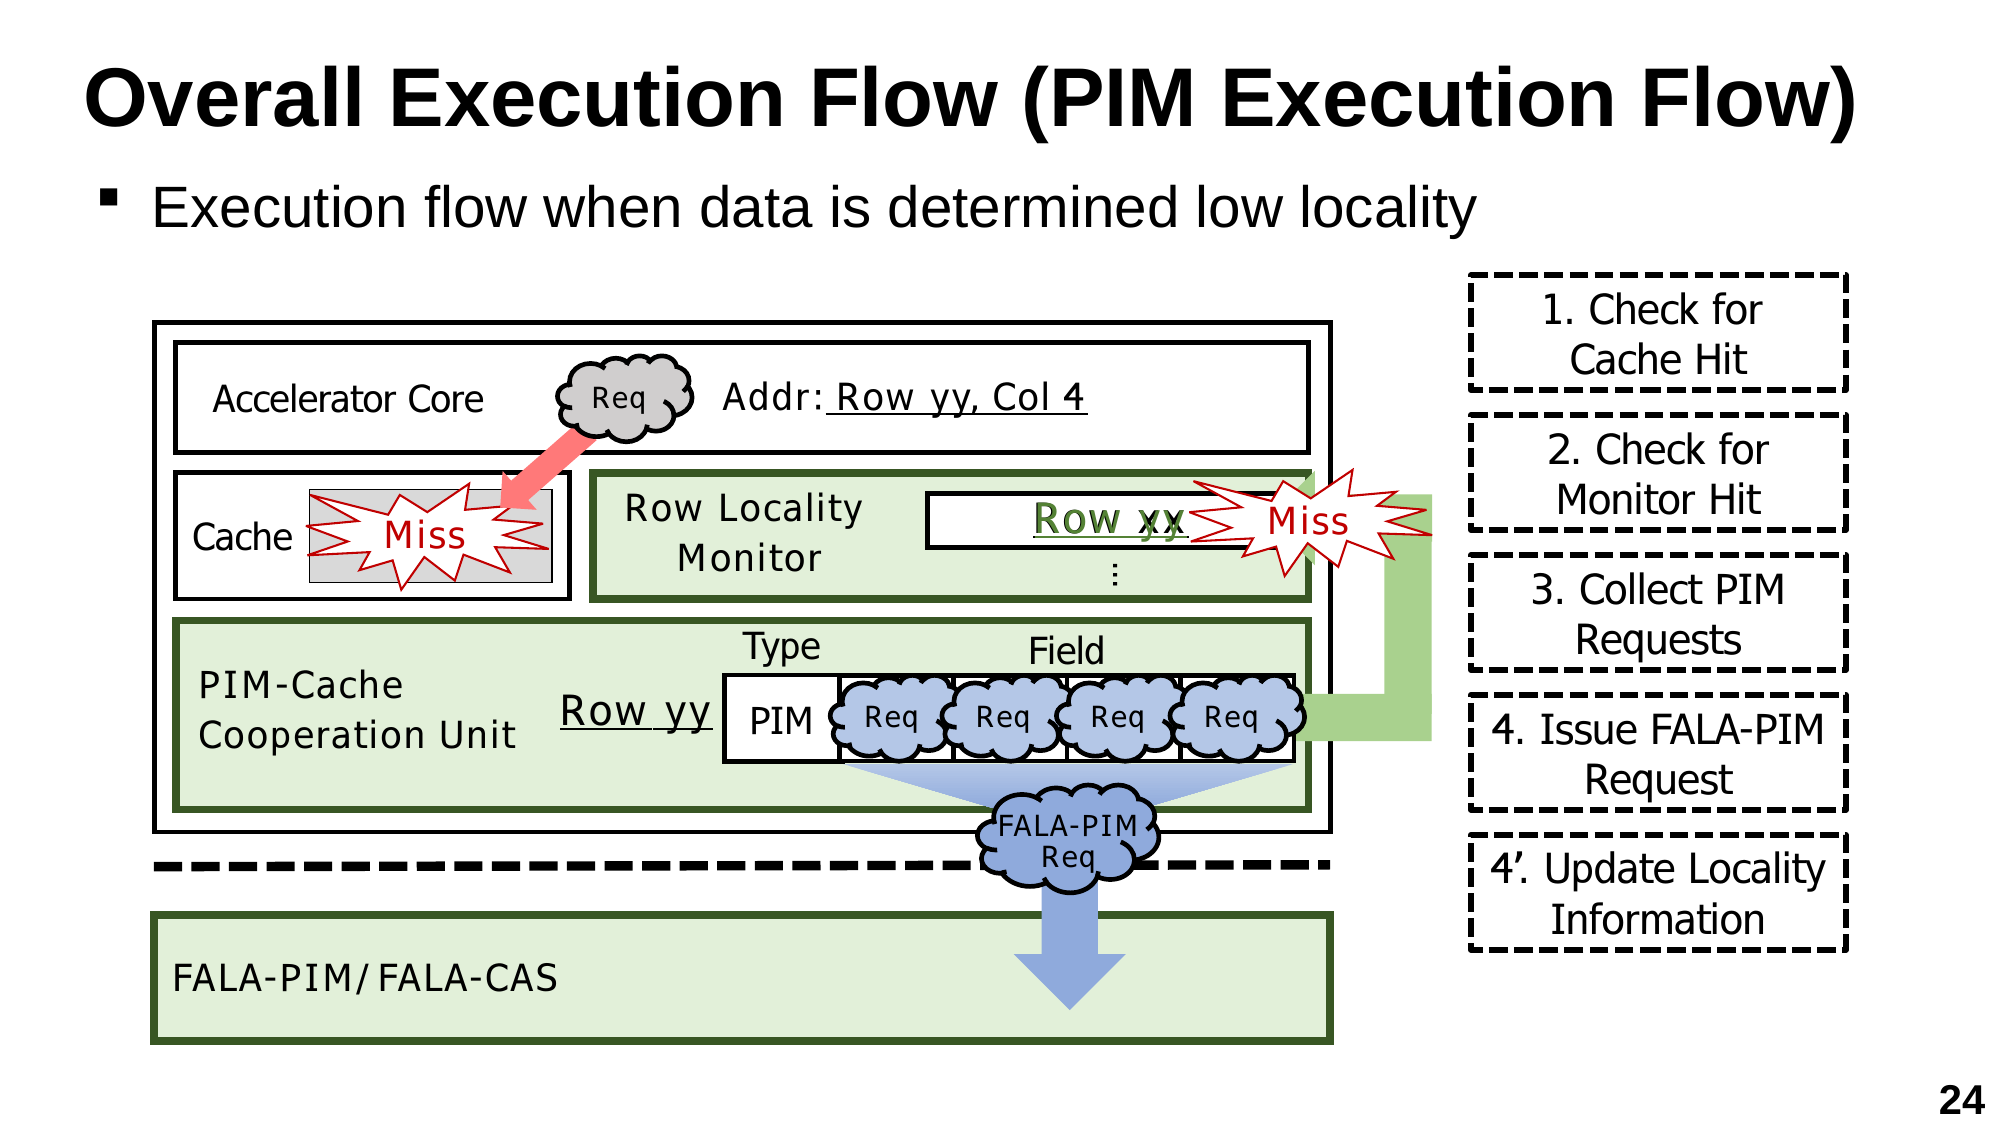

# Overall Execution Flow (PIM Execution Flow)
Execution flow when data is determined low locality
1. Check for
Cache Hit

Req
 Addr: Row yy, Col 4
Accelerator Core

2. Check for Monitor Hit
Miss

Miss

Row xx
Row yy
Row Locality
Monitor
v
Cache
…
3. Collect PIM Requests
Type
Field

PIM-Cache
Cooperation Unit

Req
Req
Req
Req
Row yy
PIM
4. Issue FALA-PIM Request
…

FALA-PIM
Req
4’. Update Locality Information

FALA-PIM/FALA-CAS
24